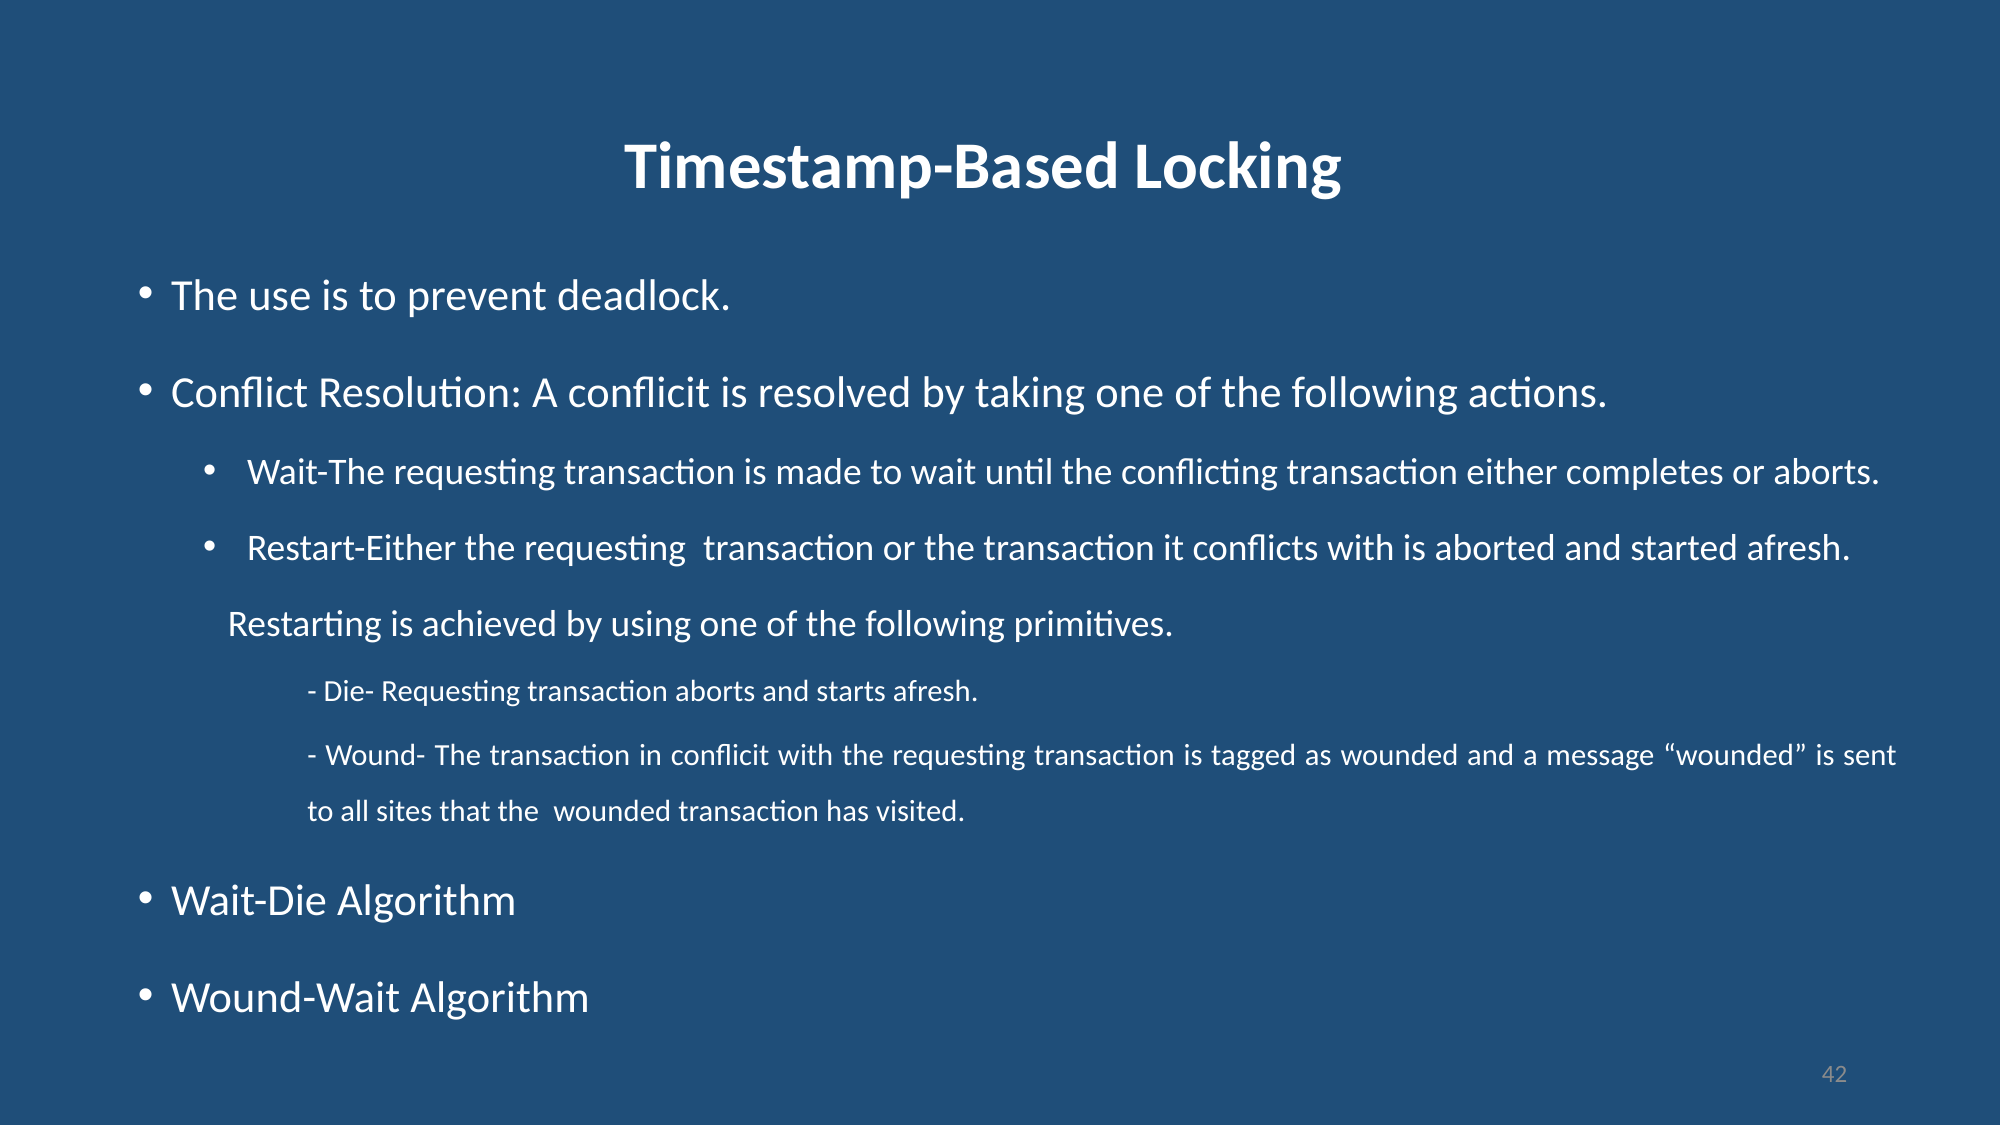

# Timestamp-Based Locking
 The use is to prevent deadlock.
 Conflict Resolution: A conflicit is resolved by taking one of the following actions.
 Wait-The requesting transaction is made to wait until the conflicting transaction either completes or aborts.
 Restart-Either the requesting  transaction or the transaction it conflicts with is aborted and started afresh.
Restarting is achieved by using one of the following primitives.
- Die- Requesting transaction aborts and starts afresh.
- Wound- The transaction in conflicit with the requesting transaction is tagged as wounded and a message “wounded” is sent to all sites that the  wounded transaction has visited.
 Wait-Die Algorithm
 Wound-Wait Algorithm

42